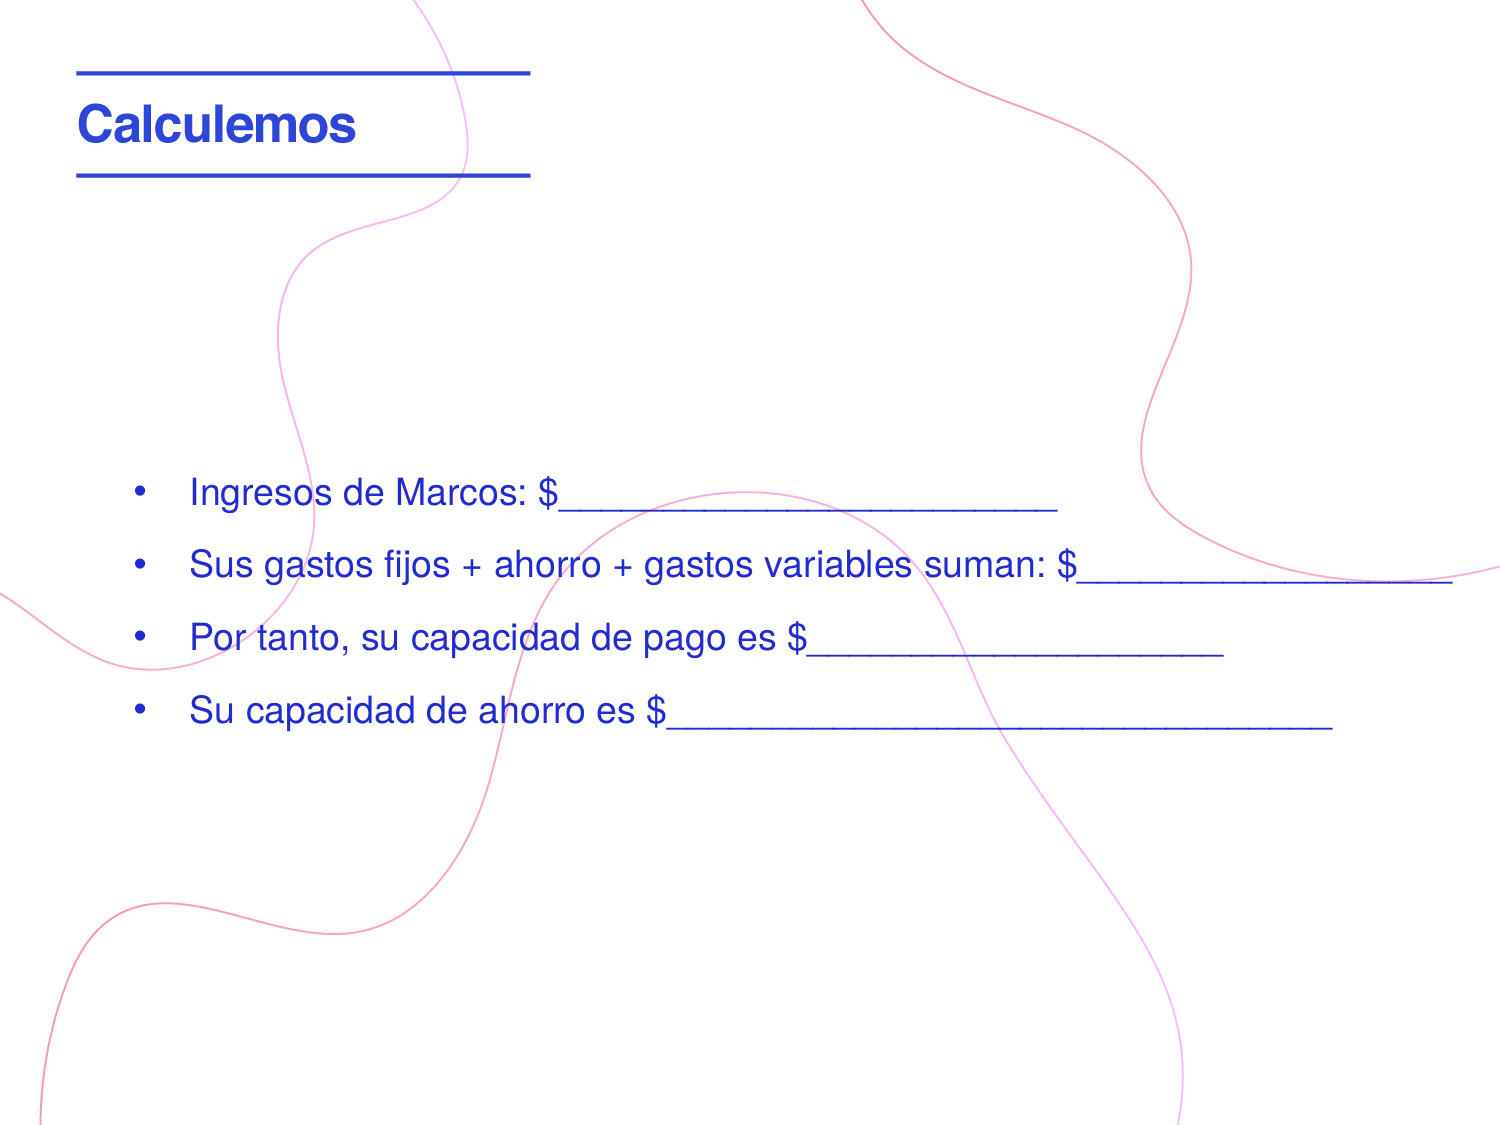

Ingresos de Marcos: $________________________
Sus gastos fijos + ahorro + gastos variables suman: $__________________
Por tanto, su capacidad de pago es $____________________
Su capacidad de ahorro es $________________________________